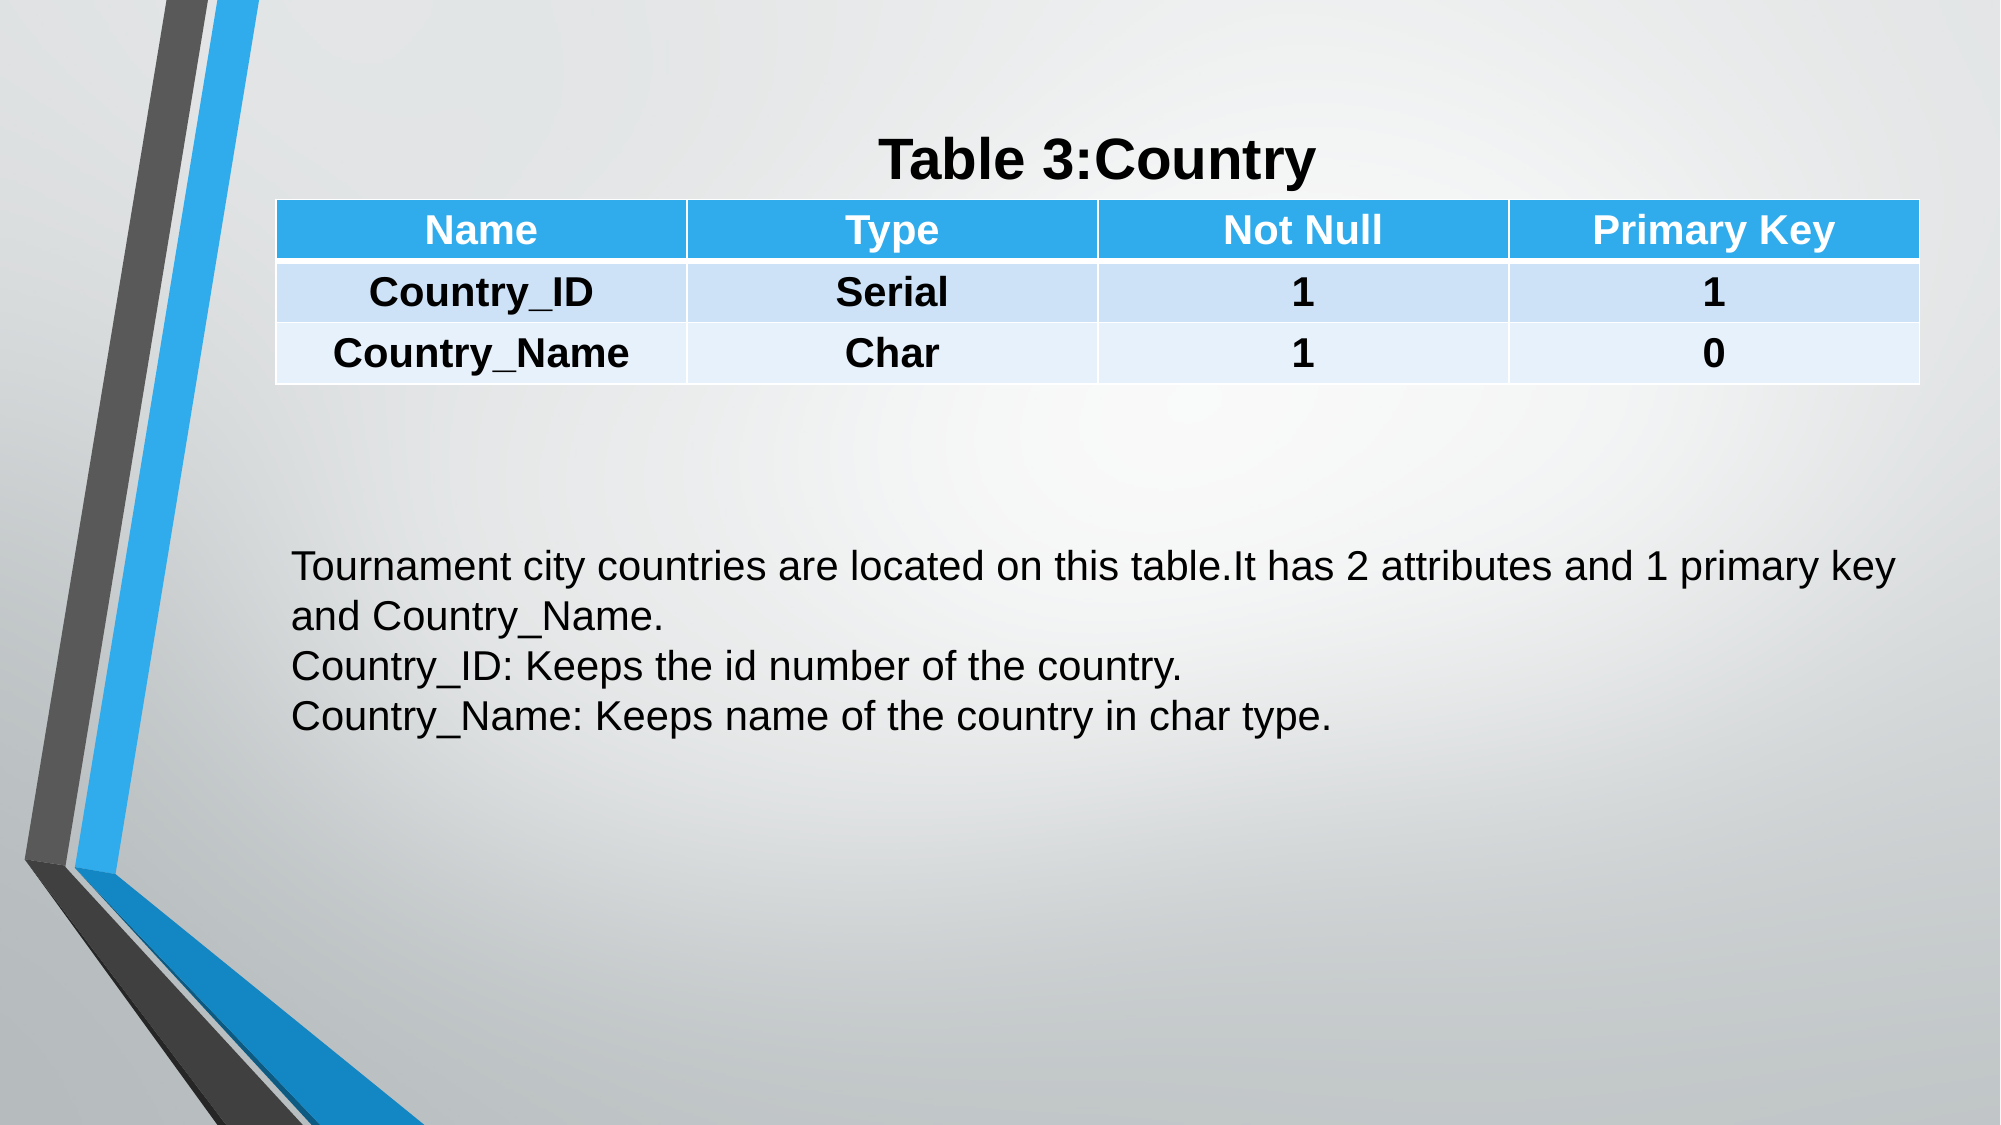

Table 3:Country
| Name | Type | Not Null | Primary Key |
| --- | --- | --- | --- |
| Country\_ID | Serial | 1 | 1 |
| Country\_Name | Char | 1 | 0 |
Tournament city countries are located on this table.It has 2 attributes and 1 primary key and Country_Name.
Country_ID: Keeps the id number of the country.
Country_Name: Keeps name of the country in char type.